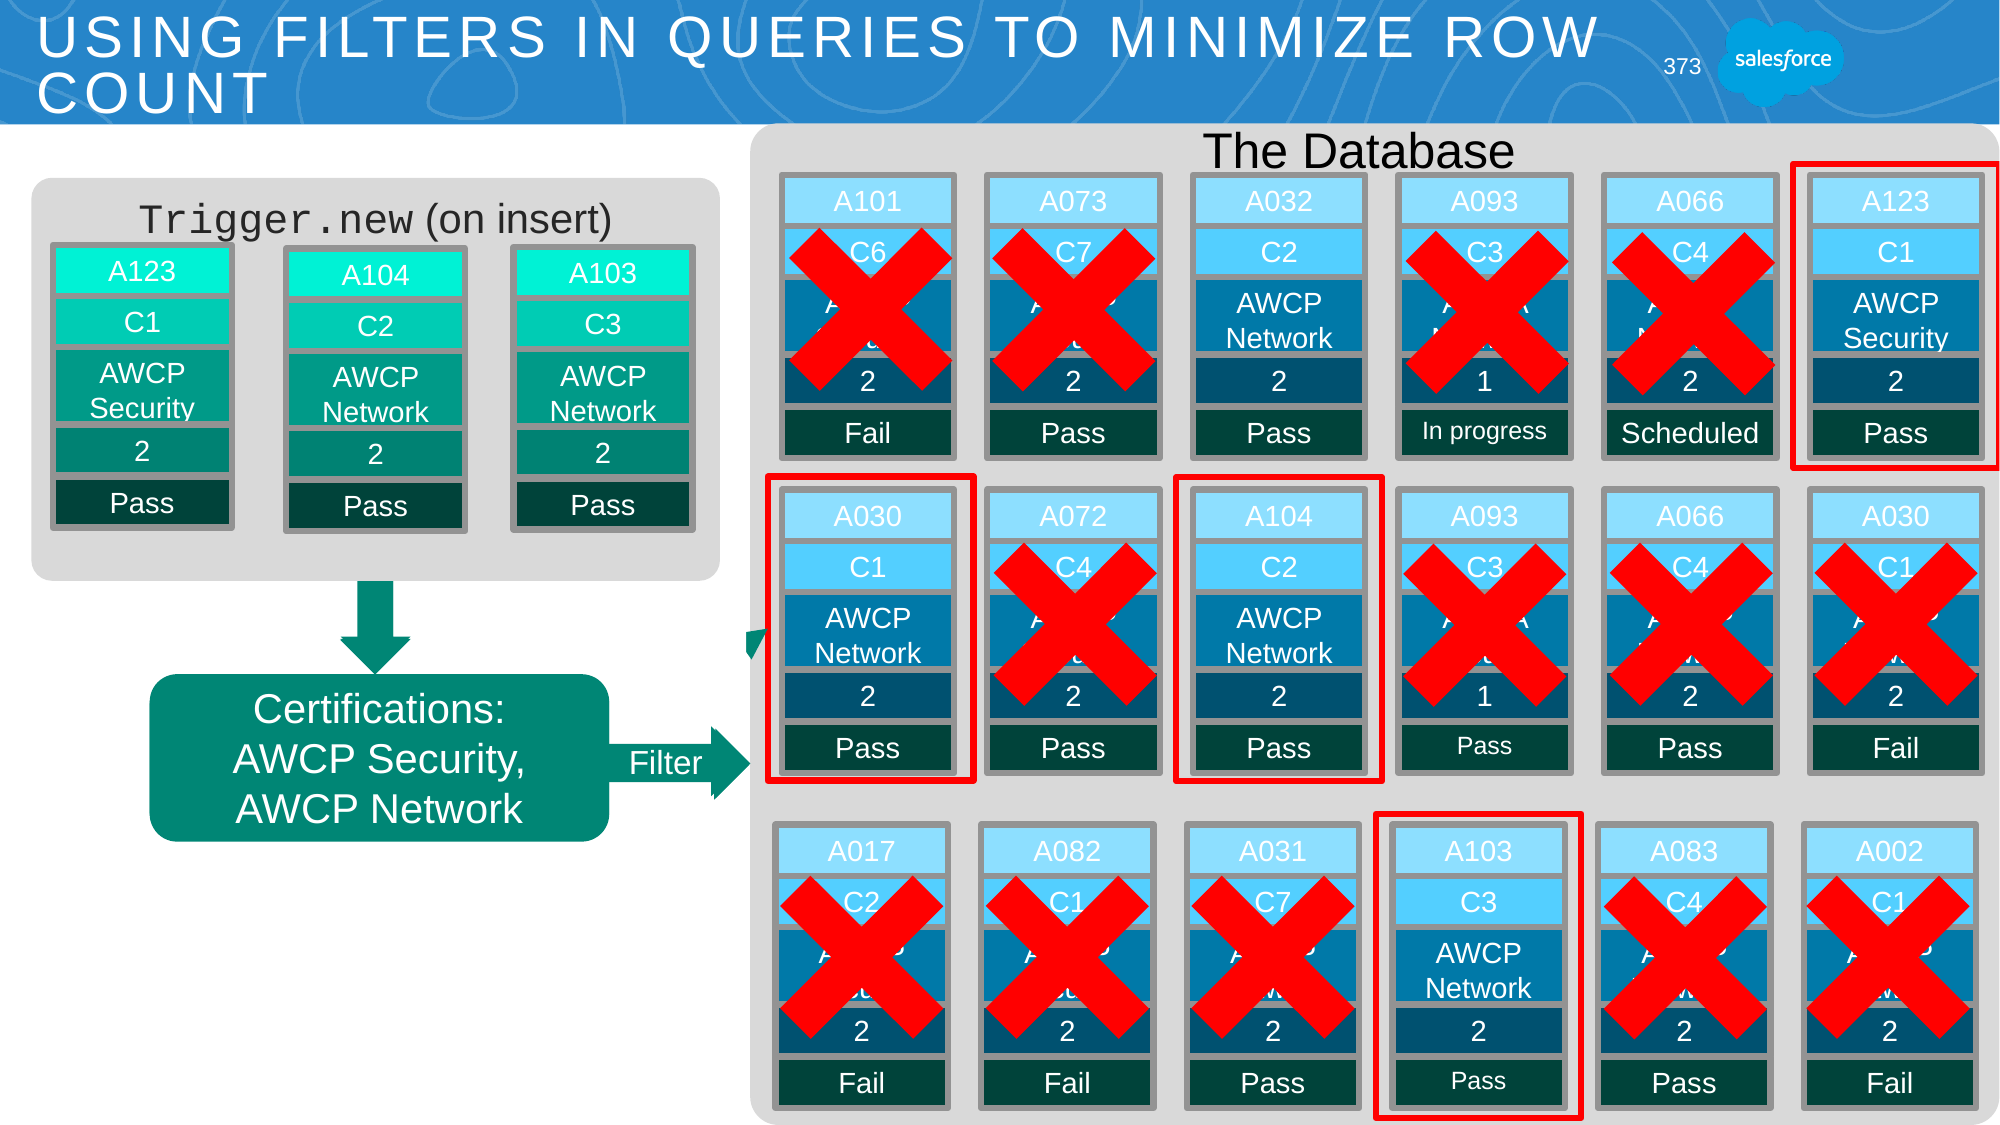

# Using Filters in Queries to Minimize Row Count
373
The Database

A101
C6
AWCP Security
2
Fail
A073
C7
AWCP Security
2
Pass
A032
C2
AWCP Network
2
Pass
A093
C3
AWCA Network
1
In progress
A066
C4
AWCP Network
2
Scheduled
A123
C1
AWCP Security
2
Pass
Trigger.new (on insert)
A123
C1
AWCP Security
2
Pass
A103
C3
AWCP Network
2
Pass
A104
C2
AWCP Network
2
Pass

Why is this record being returned?
A030
C1
AWCP Network
2
Pass
A072
C4
AWCP Security
2
Pass
A104
C2
AWCP Network
2
Pass
A093
C3
AWCA Security
1
Pass
A066
C4
AWCP Network
2
Pass
A030
C1
AWCP Network
2
Fail

Certifications:
AWCP Security, AWCP Network

Candidates:
C1, C2, C3

Why are the records that will be processed by the trigger already appearing in the database?
Filter by…
Candidates
Certifications
Status field
Status is 'Complete/Pass'
Filter
Filter
Filter
A017
C2
AWCP Security
2
Fail
A082
C1
AWCP Security
2
Fail
A031
C7
AWCP Network
2
Pass
A103
C3
AWCP Network
2
Pass
A083
C4
AWCP Network
2
Pass
A002
C1
AWCP Network
2
Fail